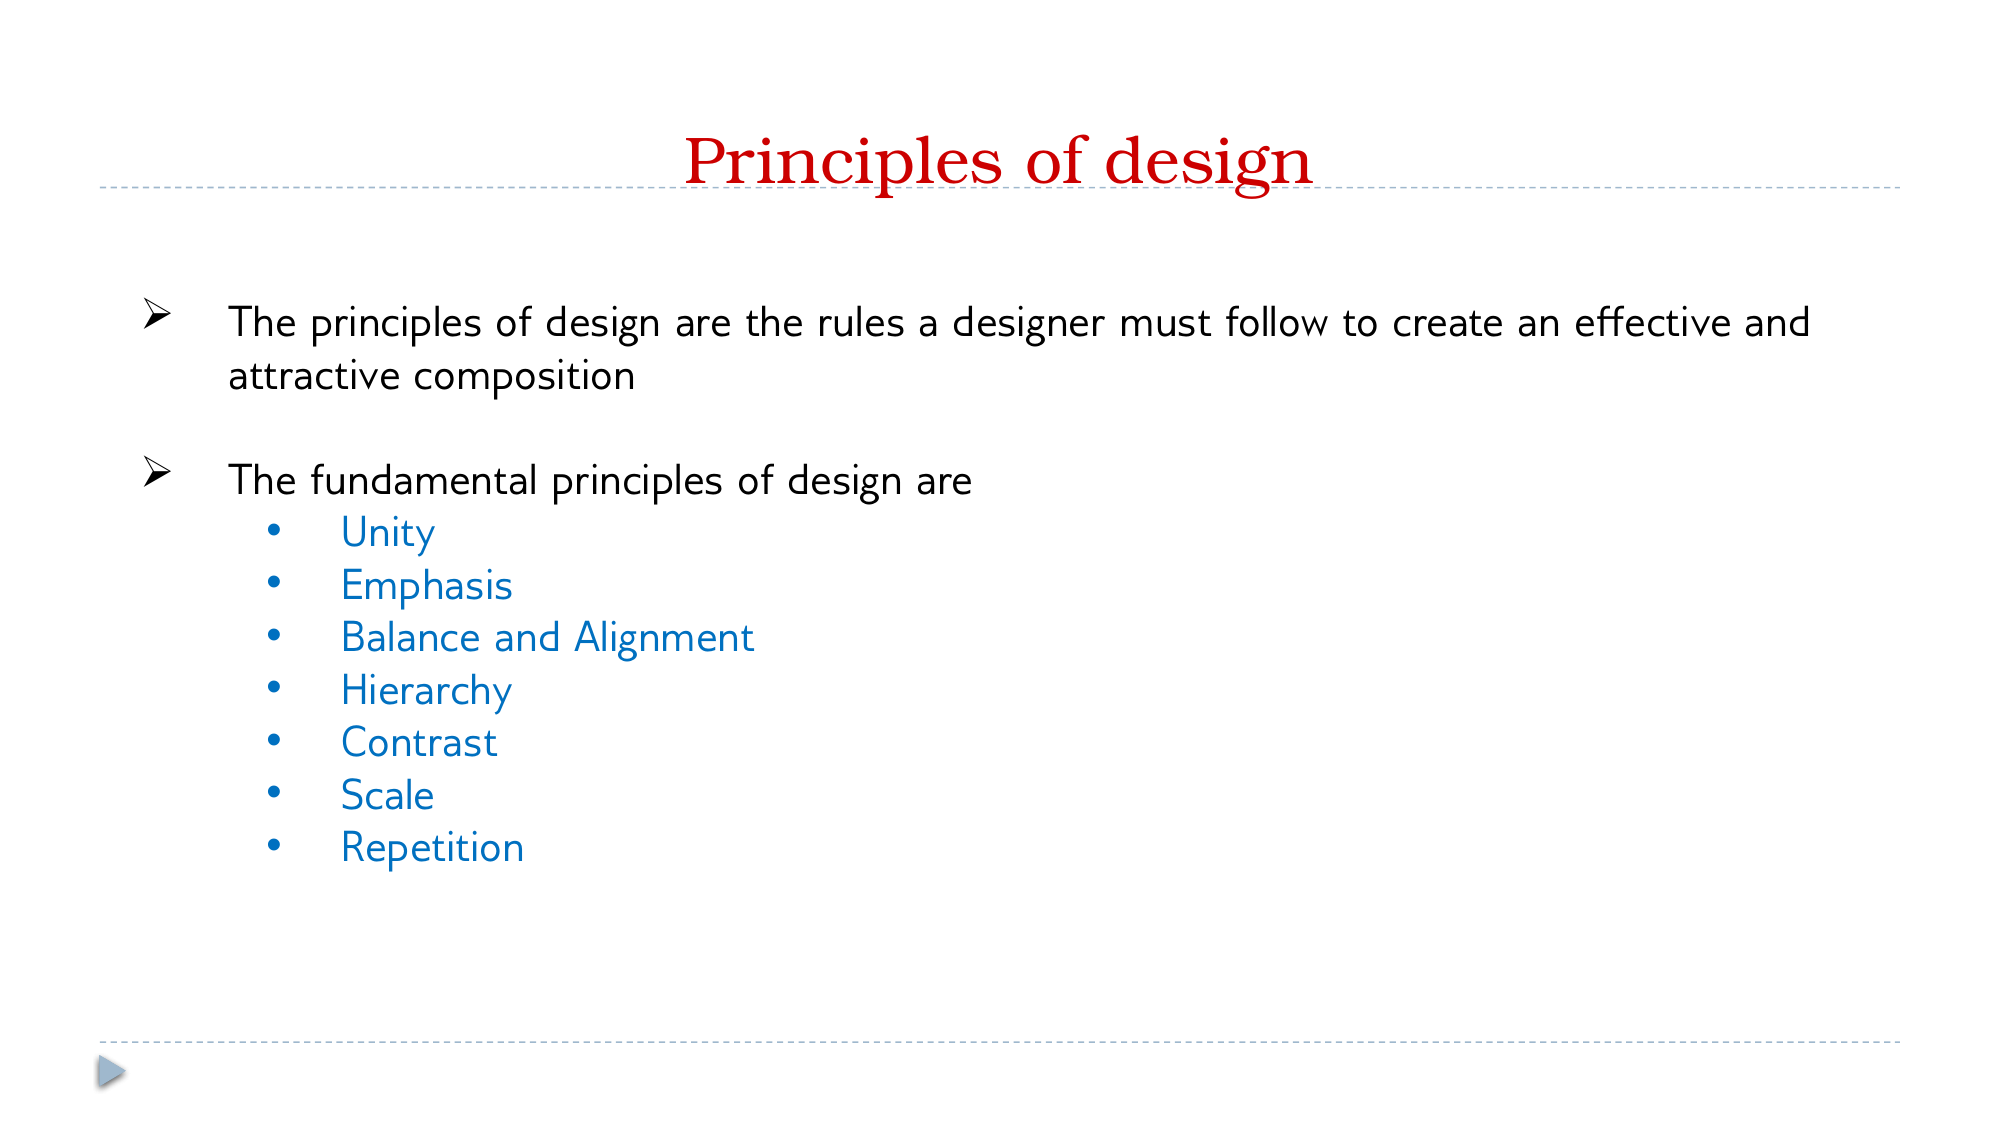

# Principles of design
The principles of design are the rules a designer must follow to create an effective and attractive composition

The fundamental principles of design are
Unity
Emphasis
Balance and Alignment
Hierarchy
Contrast
Scale
Repetition